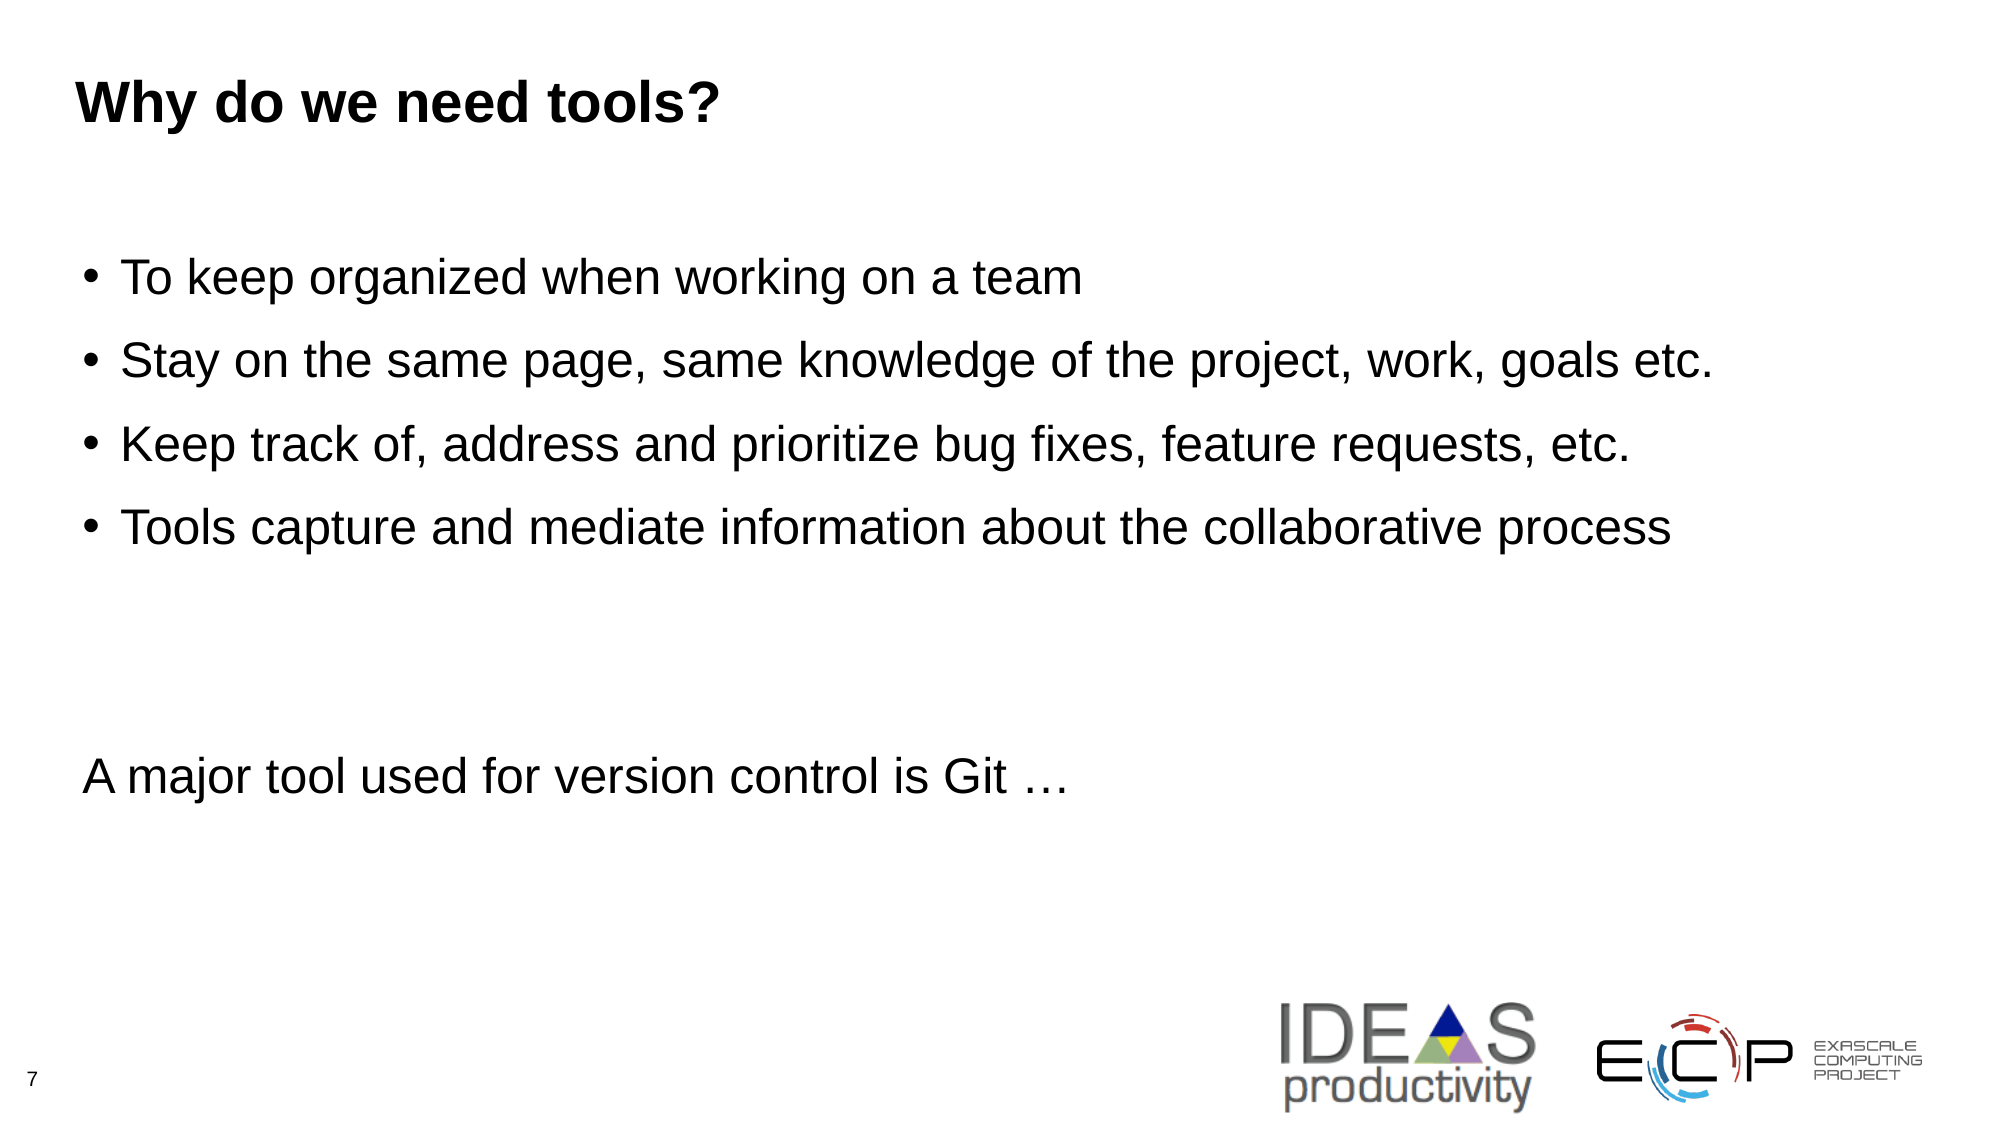

# Why do we need tools?
To keep organized when working on a team
Stay on the same page, same knowledge of the project, work, goals etc.
Keep track of, address and prioritize bug fixes, feature requests, etc.
Tools capture and mediate information about the collaborative process

A major tool used for version control is Git …